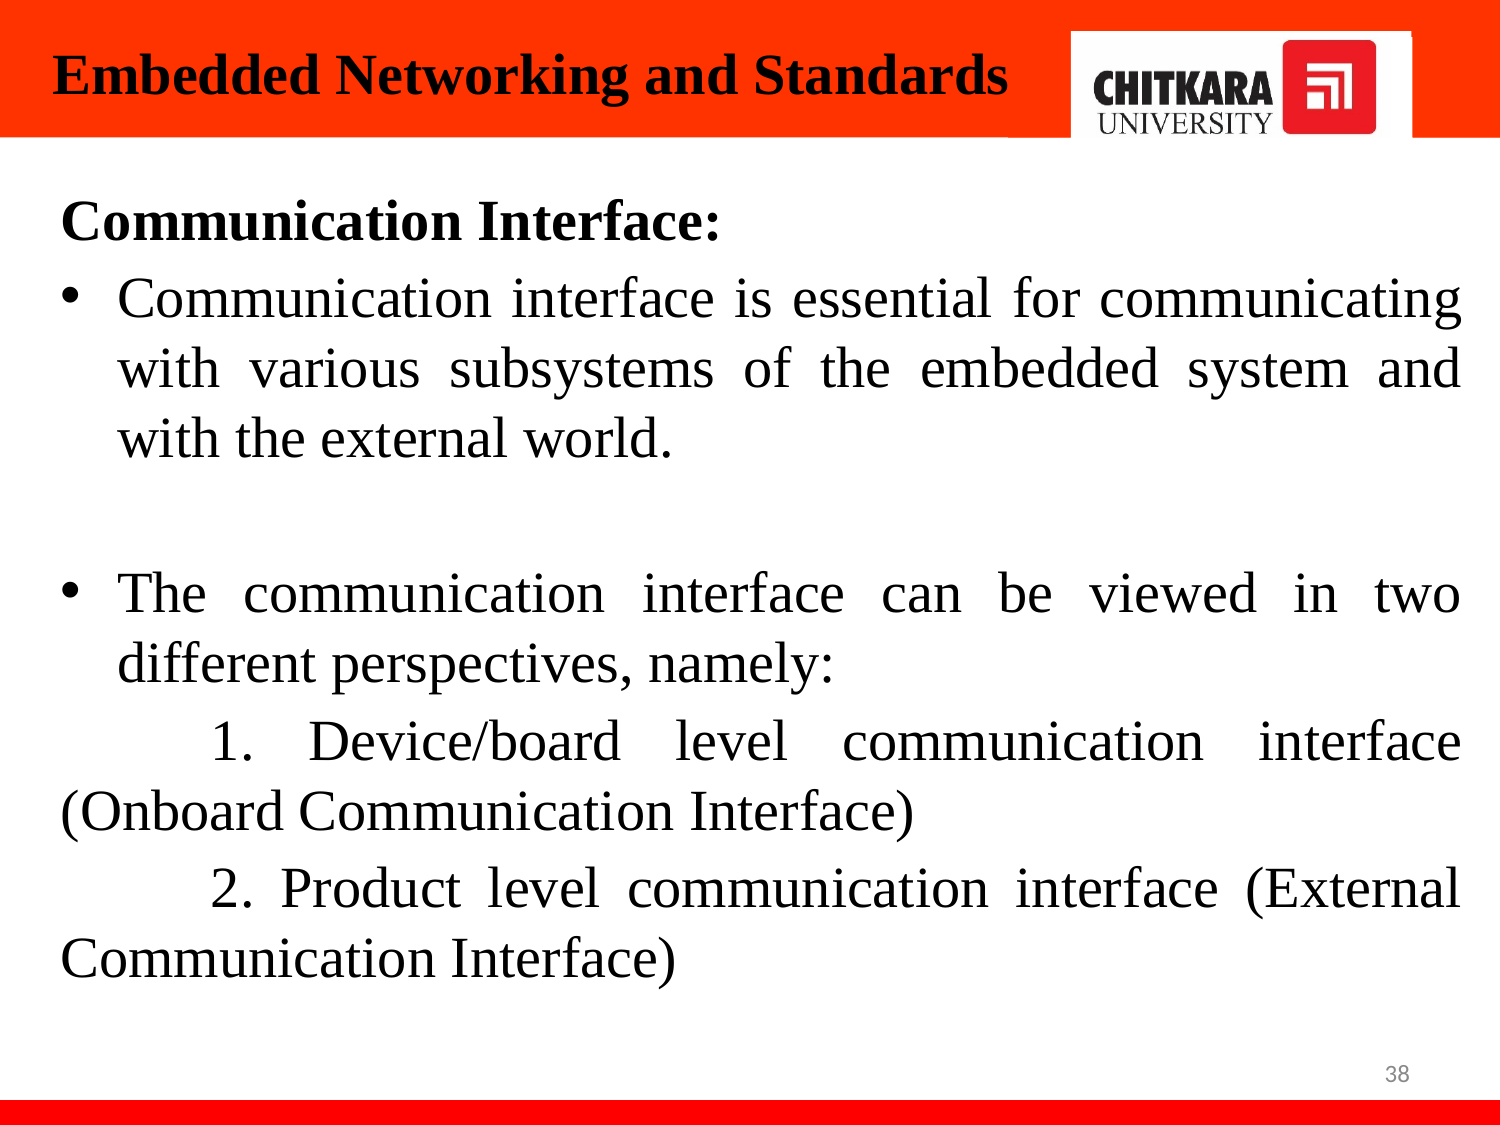

# Embedded Networking and Standards
Communication Interface:
Communication interface is essential for communicating with various subsystems of the embedded system and with the external world.

The communication interface can be viewed in two different perspectives, namely:
	1. Device/board level communication interface (Onboard Communication Interface)
	2. Product level communication interface (External Communication Interface)
38